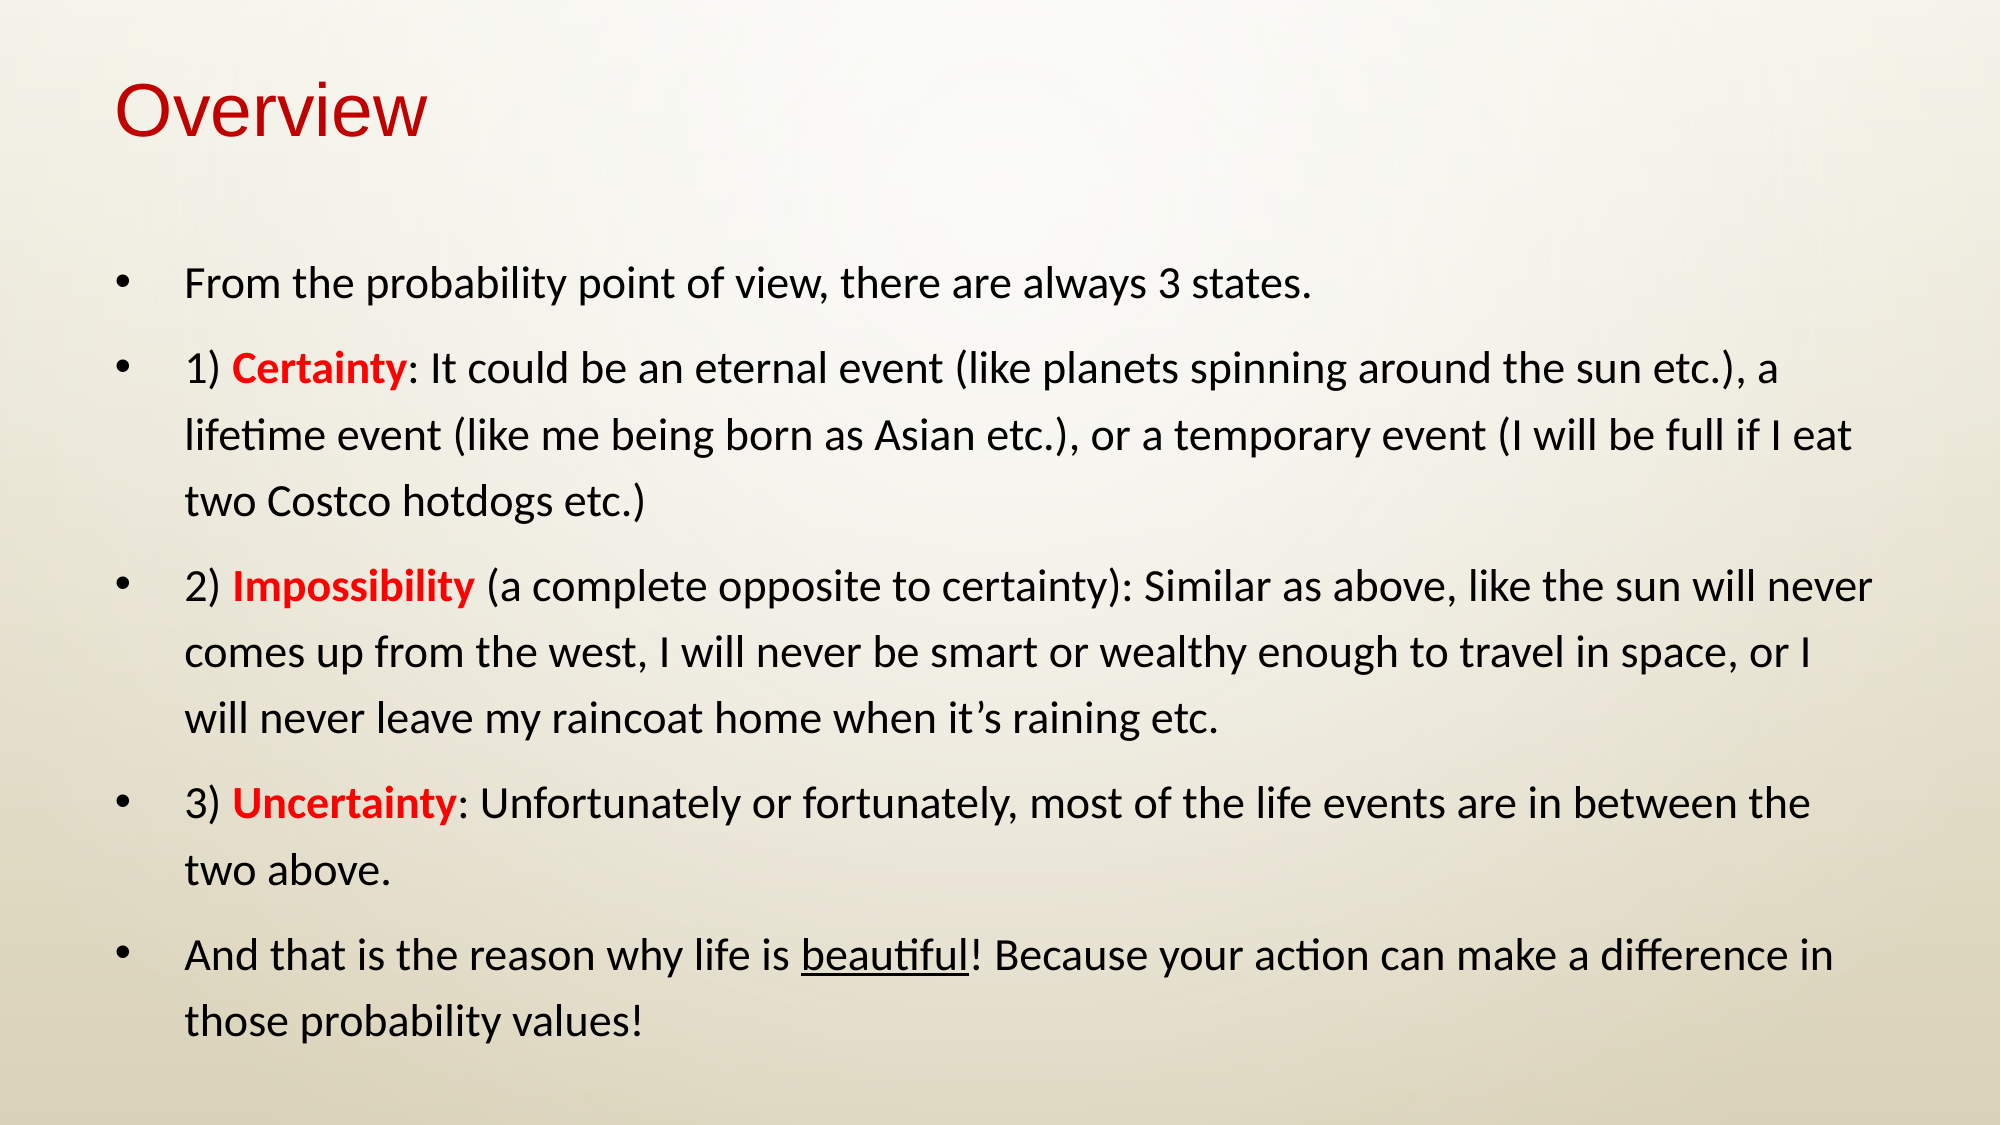

# Overview
From the probability point of view, there are always 3 states.
1) Certainty: It could be an eternal event (like planets spinning around the sun etc.), a lifetime event (like me being born as Asian etc.), or a temporary event (I will be full if I eat two Costco hotdogs etc.)
2) Impossibility (a complete opposite to certainty): Similar as above, like the sun will never comes up from the west, I will never be smart or wealthy enough to travel in space, or I will never leave my raincoat home when it’s raining etc.
3) Uncertainty: Unfortunately or fortunately, most of the life events are in between the two above.
And that is the reason why life is beautiful! Because your action can make a difference in those probability values!